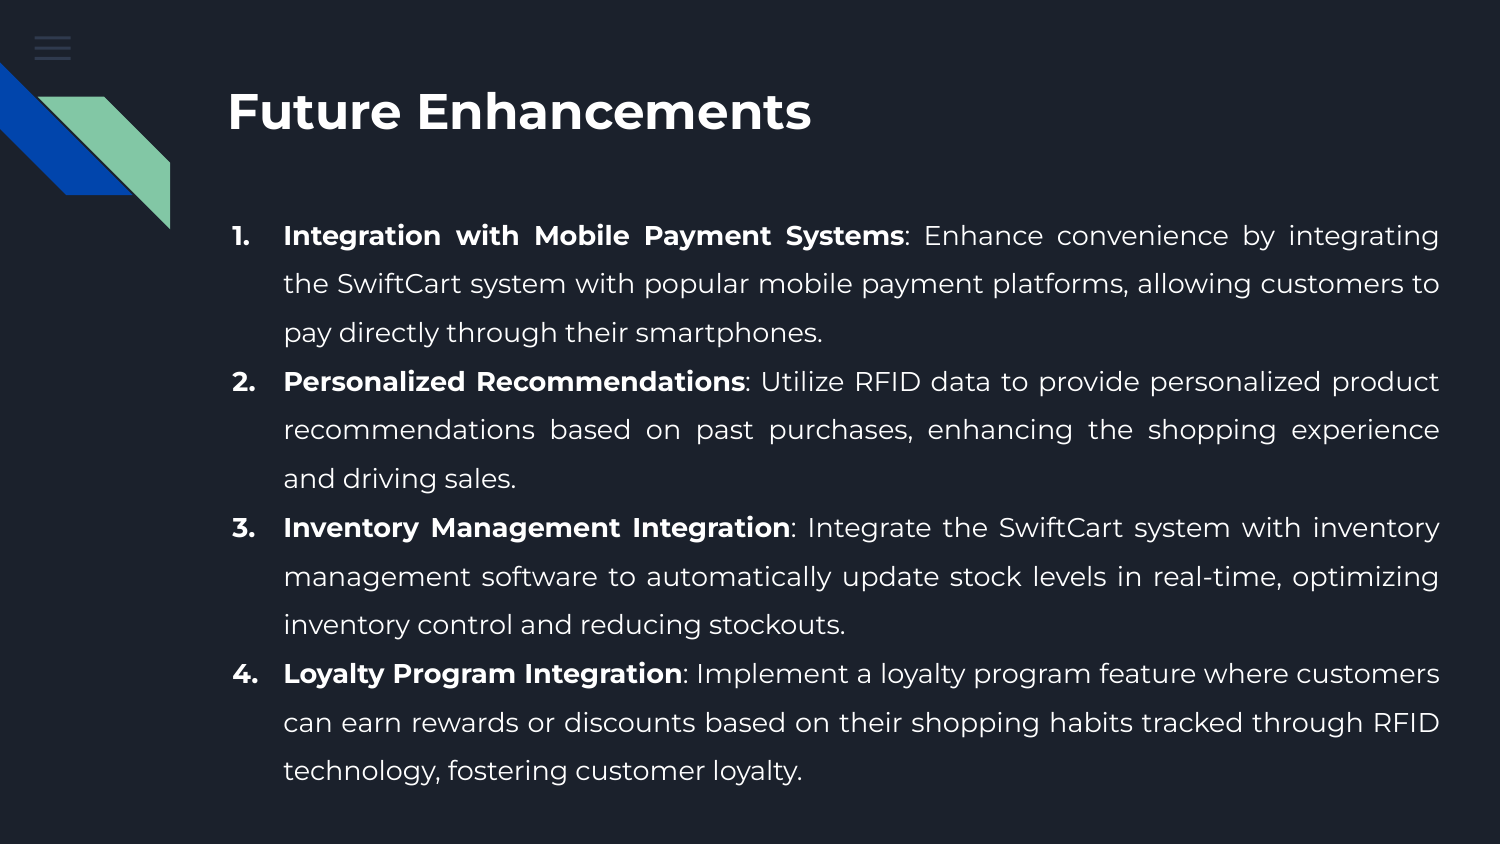

# Future Enhancements
Integration with Mobile Payment Systems: Enhance convenience by integrating the SwiftCart system with popular mobile payment platforms, allowing customers to pay directly through their smartphones.
Personalized Recommendations: Utilize RFID data to provide personalized product recommendations based on past purchases, enhancing the shopping experience and driving sales.
Inventory Management Integration: Integrate the SwiftCart system with inventory management software to automatically update stock levels in real-time, optimizing inventory control and reducing stockouts.
Loyalty Program Integration: Implement a loyalty program feature where customers can earn rewards or discounts based on their shopping habits tracked through RFID technology, fostering customer loyalty.